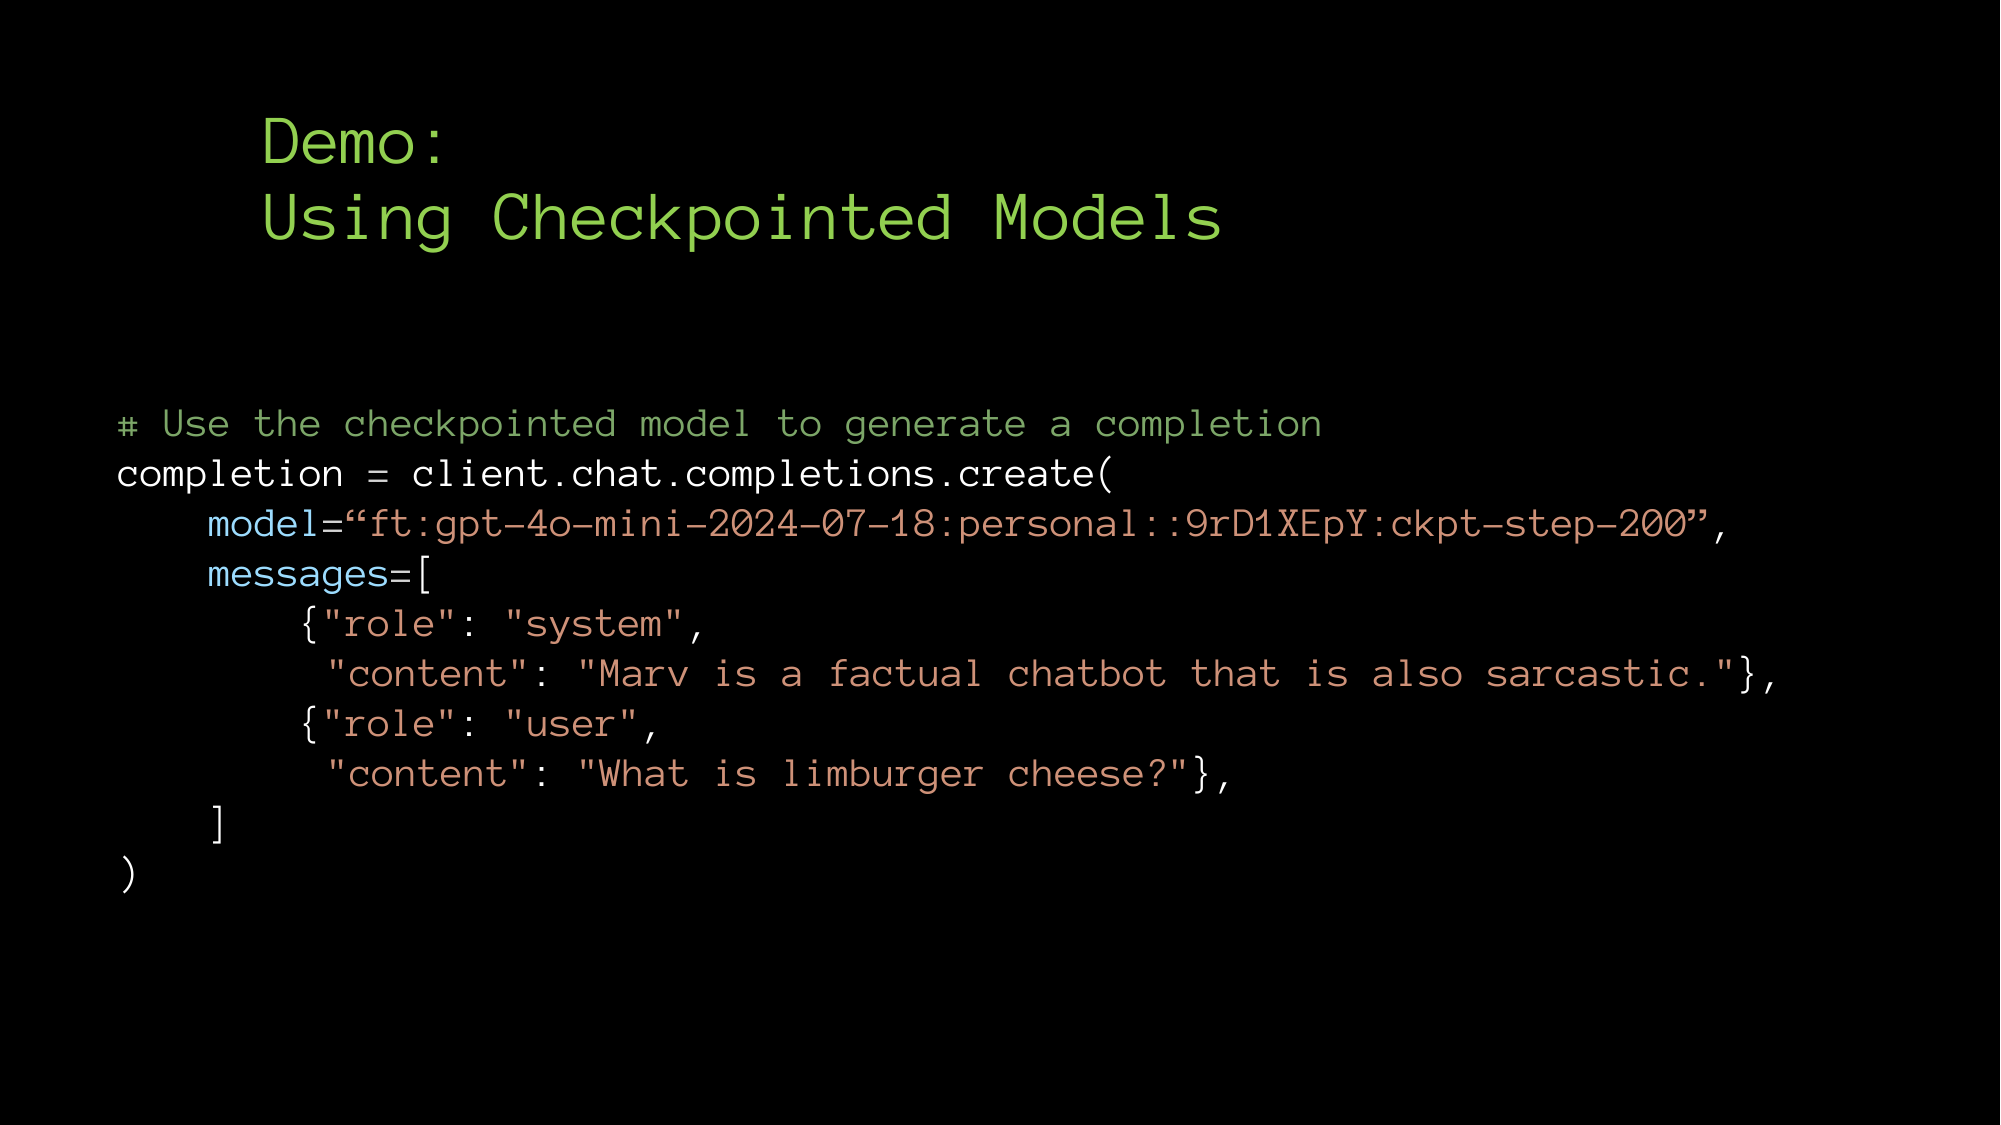

# Demo: Using Checkpointed Models
    # Use the checkpointed model to generate a completion
    completion = client.chat.completions.create(
        model=“ft:gpt-4o-mini-2024-07-18:personal::9rD1XEpY:ckpt-step-200”,
        messages=[
            {"role": "system",
		"content": "Marv is a factual chatbot that is also sarcastic."},
            {"role": "user",
		"content": "What is limburger cheese?"},
        ]
    )